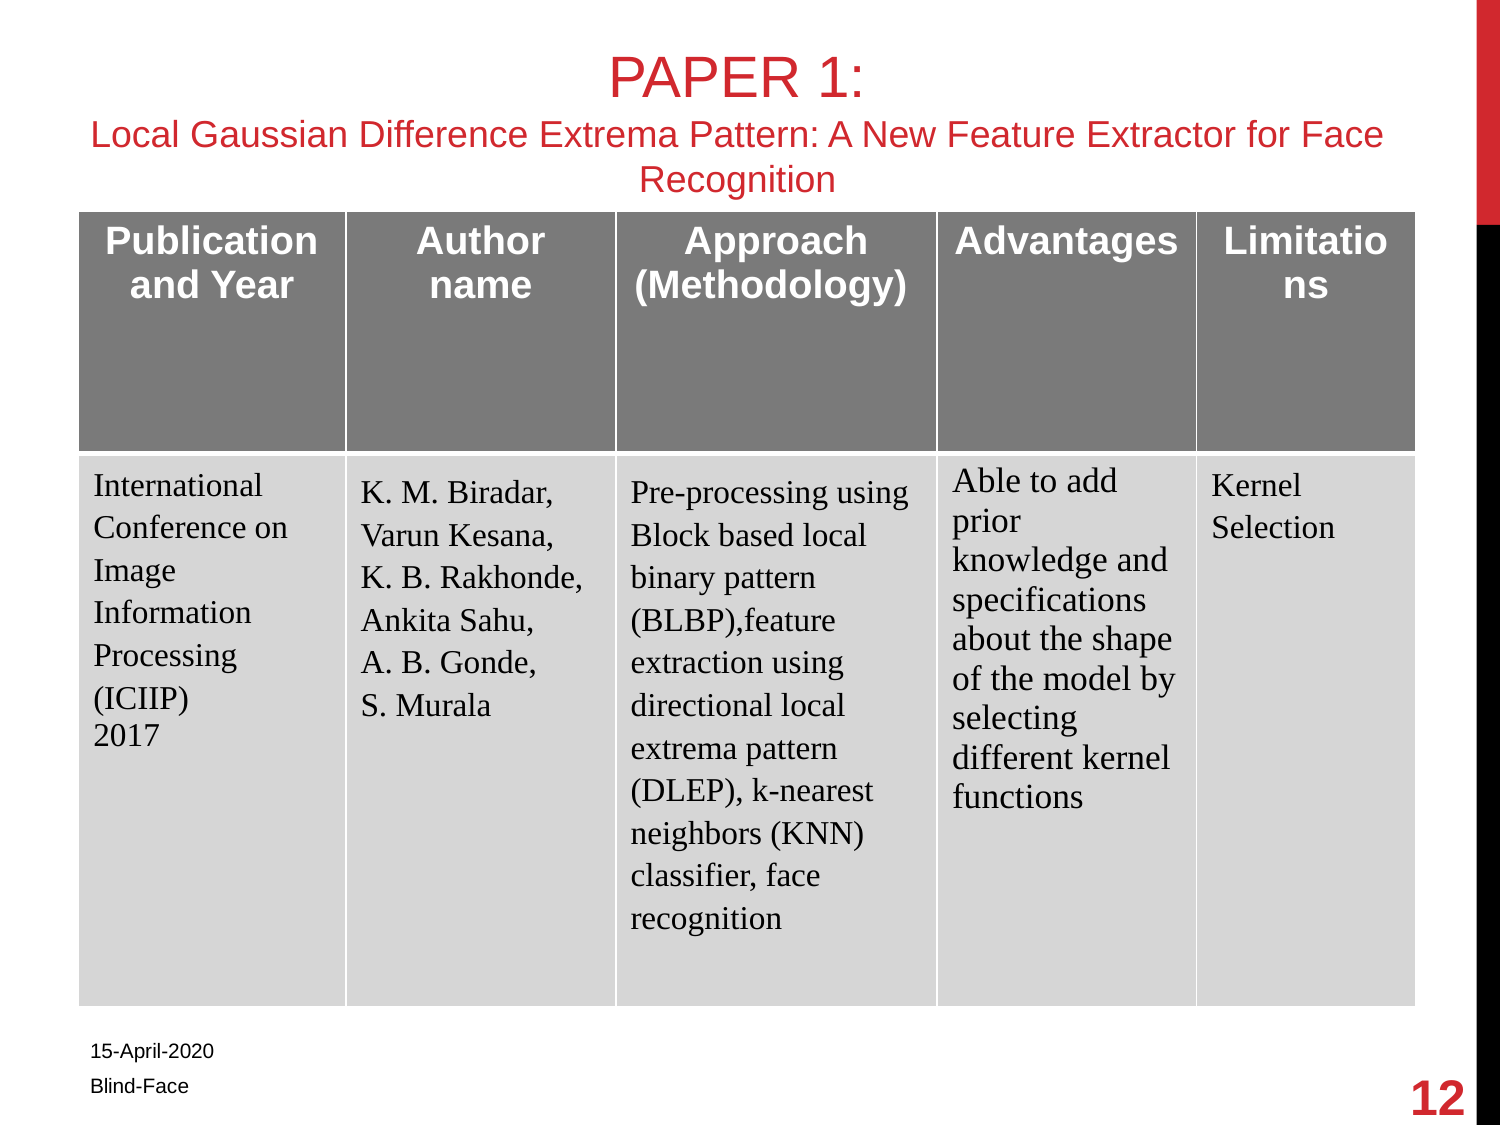

# PAPER 1:
Local Gaussian Difference Extrema Pattern: A New Feature Extractor for Face Recognition
| Publication and Year | Author name | Approach (Methodology) | Advantages | Limitations |
| --- | --- | --- | --- | --- |
| International Conference on Image Information Processing (ICIIP) 2017 | K. M. Biradar, Varun Kesana, K. B. Rakhonde, Ankita Sahu, A. B. Gonde, S. Murala | Pre-processing using Block based local binary pattern (BLBP),feature extraction using directional local extrema pattern (DLEP), k-nearest neighbors (KNN) classifier, face recognition | Able to add prior knowledge and specifications about the shape of the model by selecting different kernel functions | Kernel Selection |
12
15-April-2020
Blind-Face